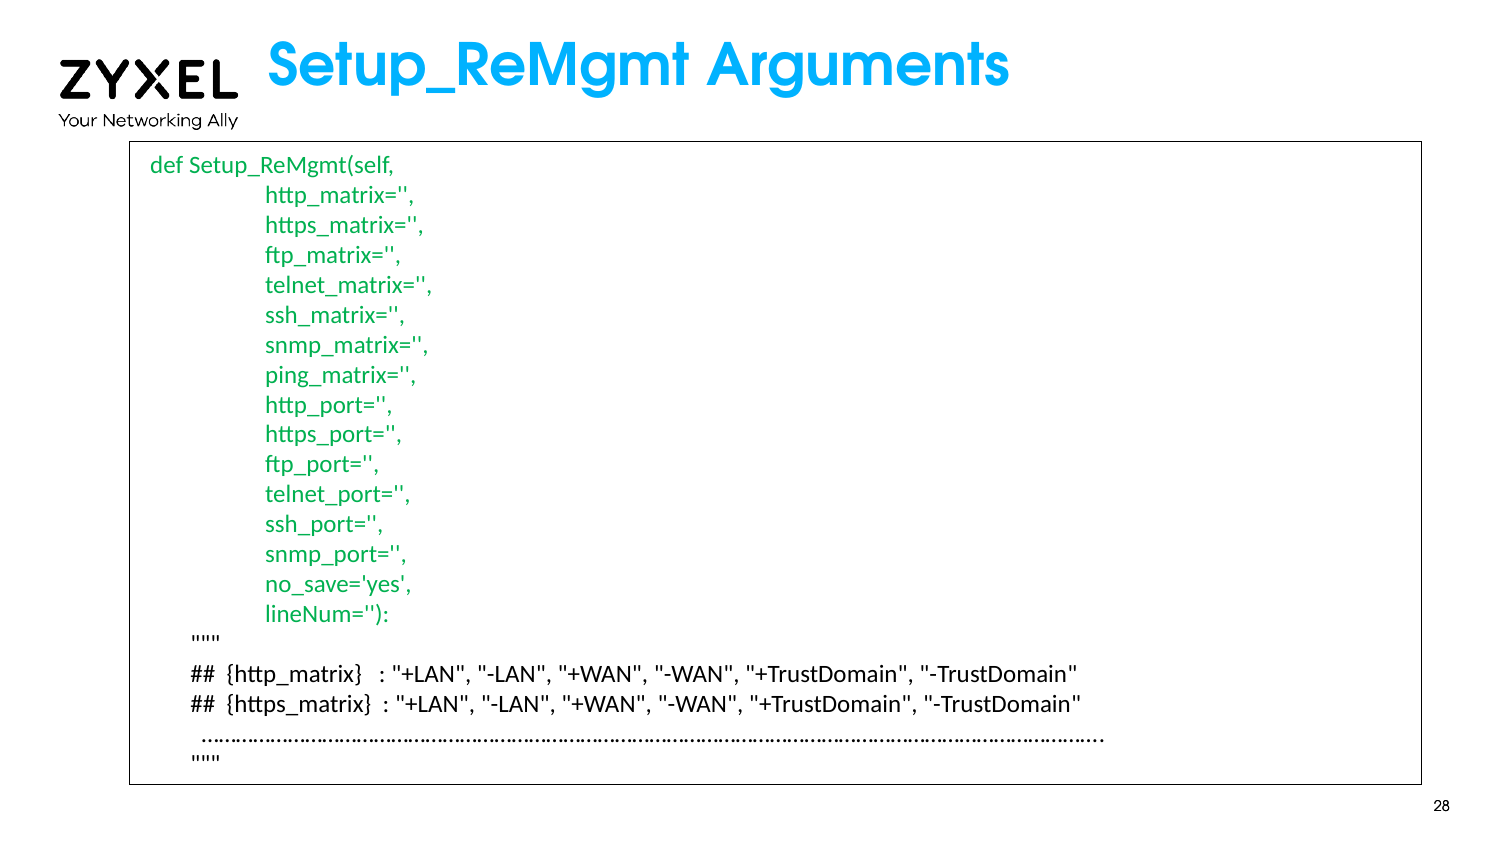

# Setup_ReMgmt Arguments
 def Setup_ReMgmt(self,
                     http_matrix='',
                     https_matrix='',
                     ftp_matrix='',
                     telnet_matrix='',
                     ssh_matrix='',
                     snmp_matrix='',
                     ping_matrix='',
                     http_port='',
                     https_port='',
                     ftp_port='',
                     telnet_port='',
                     ssh_port='',
                     snmp_port='',
                     no_save='yes',
                     lineNum=''):
        """
        ##  {http_matrix}   : "+LAN", "-LAN", "+WAN", "-WAN", "+TrustDomain", "-TrustDomain"
        ##  {https_matrix}  : "+LAN", "-LAN", "+WAN", "-WAN", "+TrustDomain", "-TrustDomain"
          ………………………………………………………………………………………………………………………………………….
        """